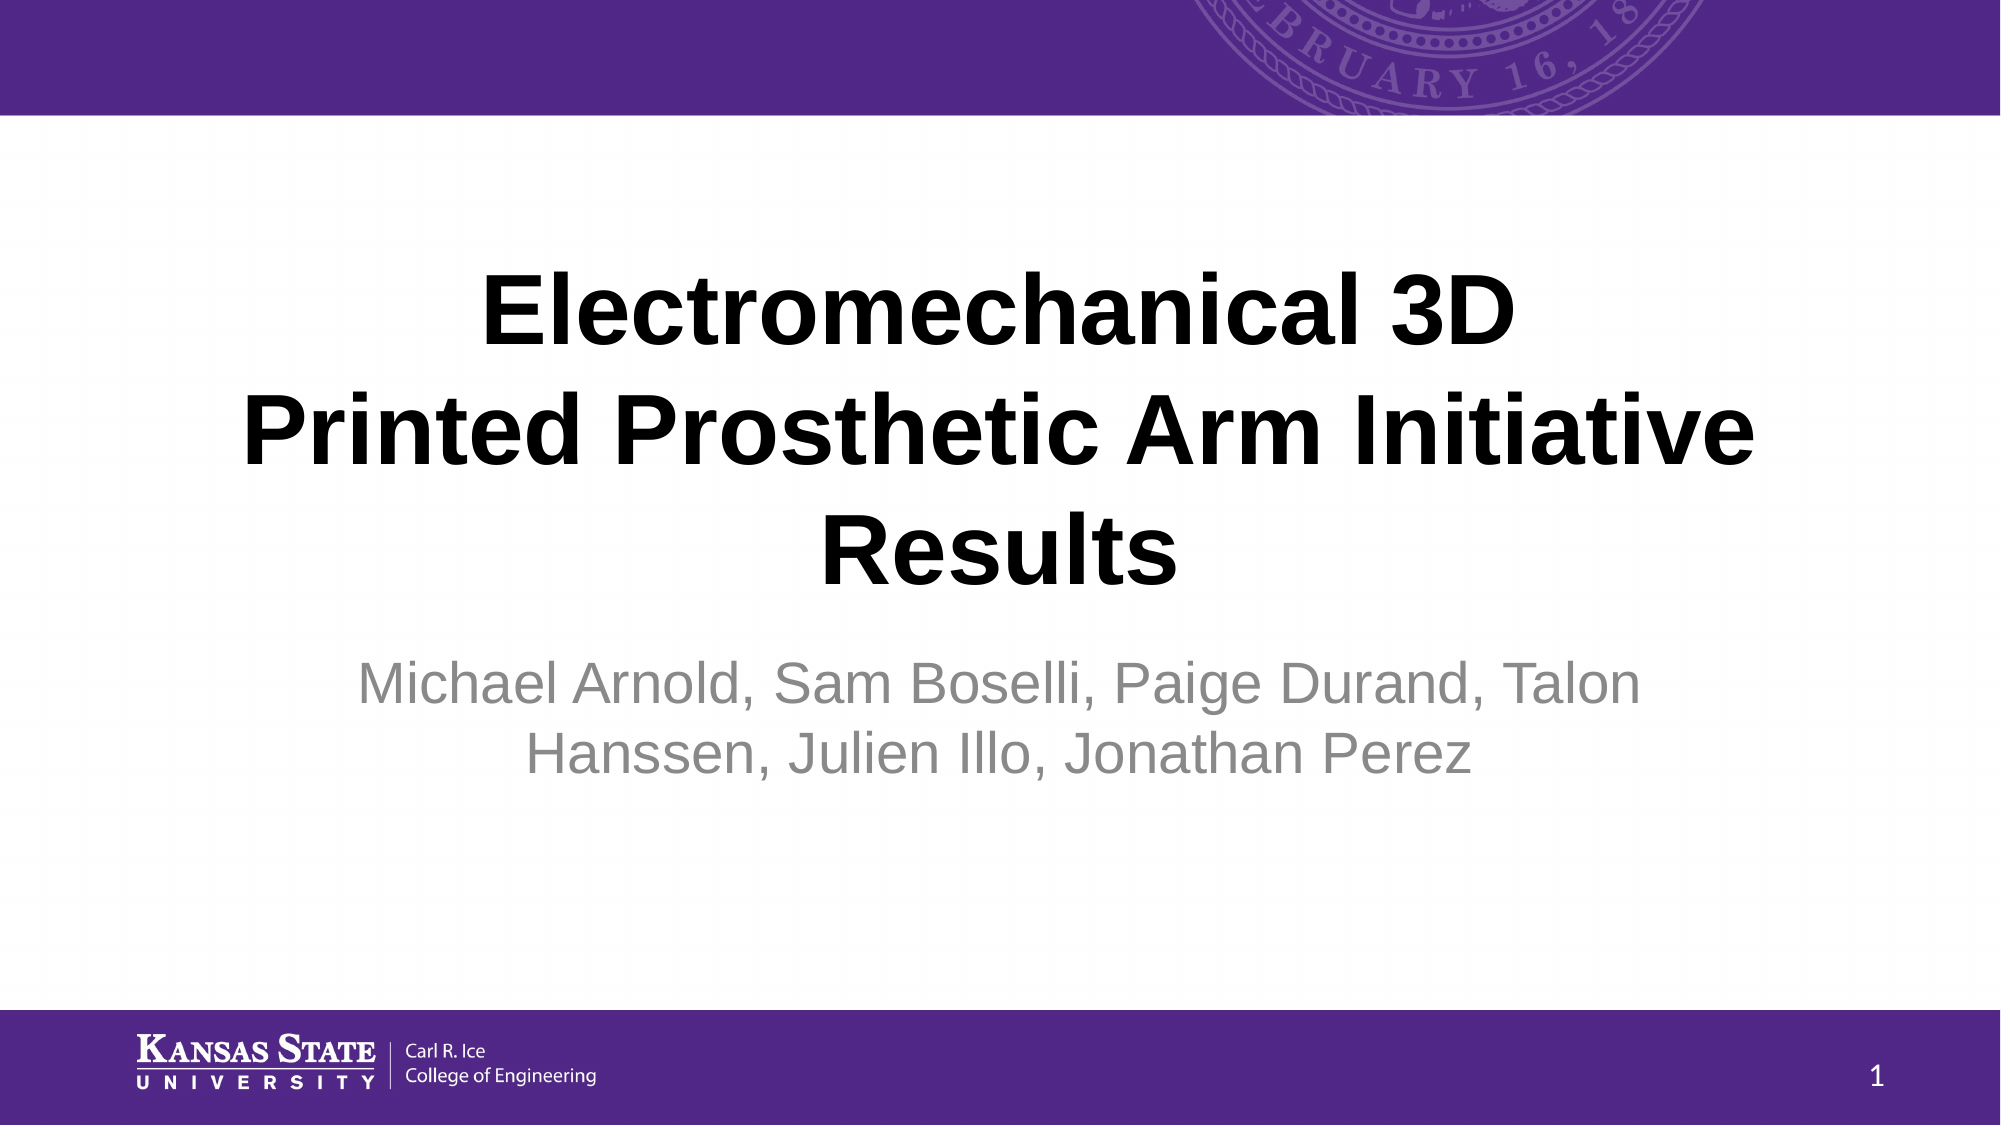

# Electromechanical 3D​ Printed Prosthetic Arm Initiative Results
Michael Arnold, Sam Boselli, Paige Durand, Talon Hanssen, Julien Illo, Jonathan Perez​
1